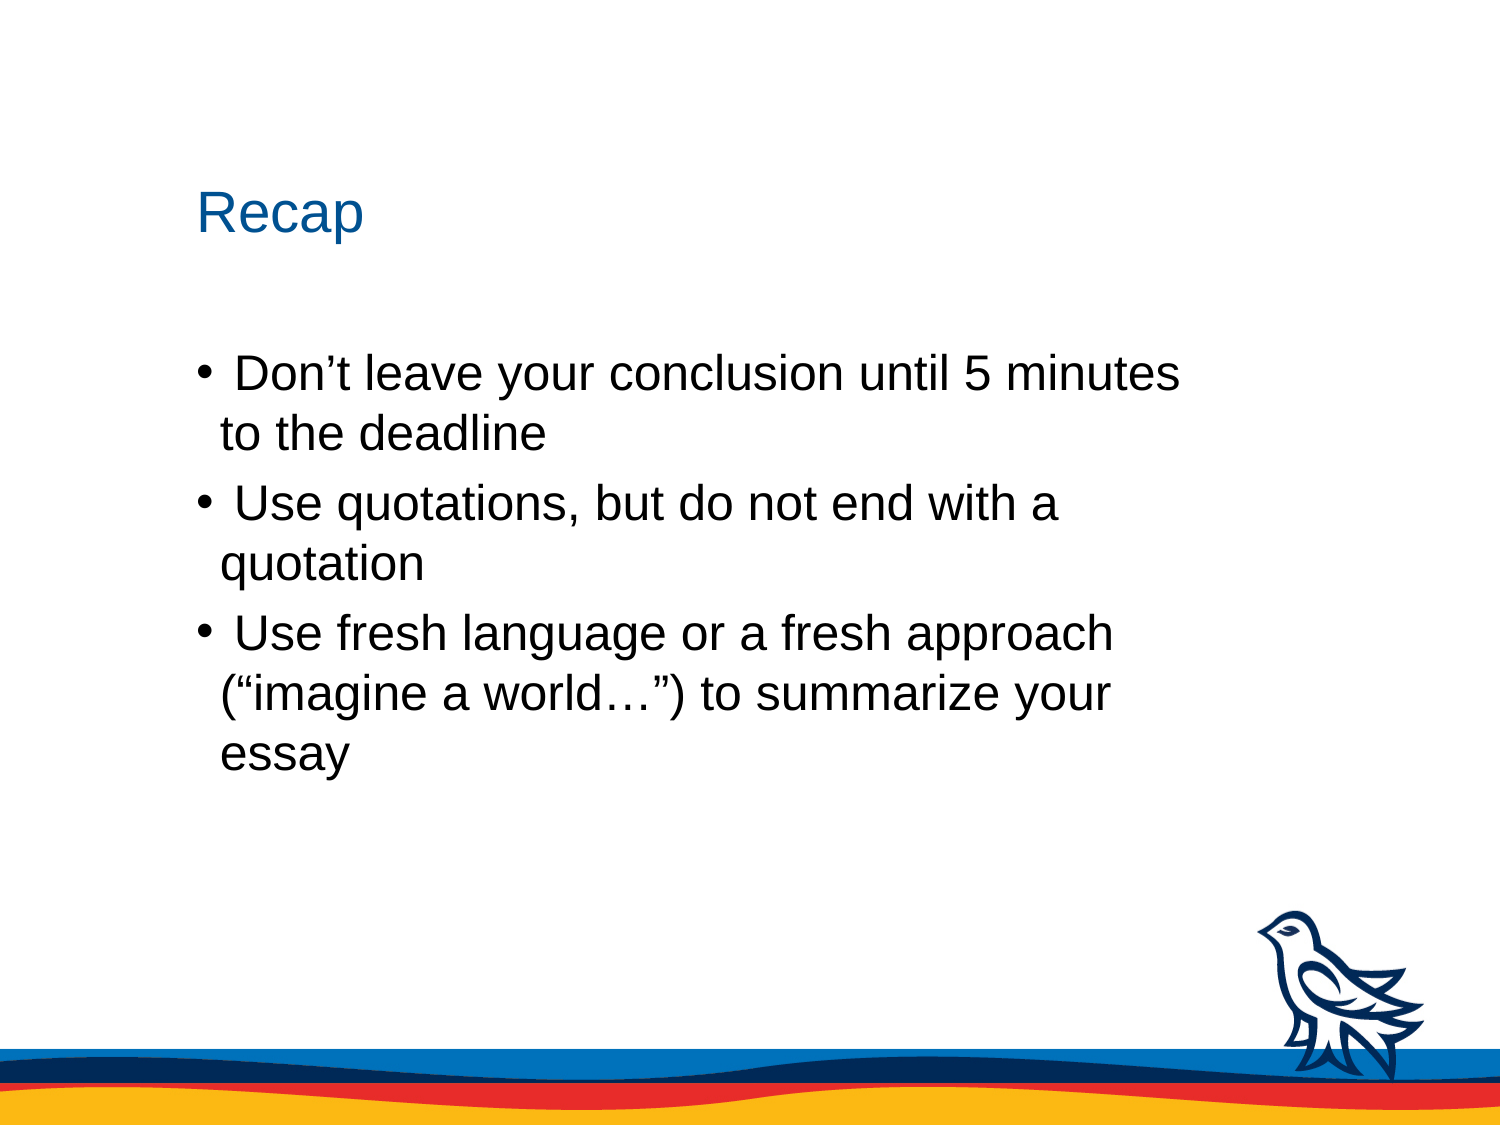

# Recap
 Don’t leave your conclusion until 5 minutes to the deadline
 Use quotations, but do not end with a quotation
 Use fresh language or a fresh approach (“imagine a world…”) to summarize your essay